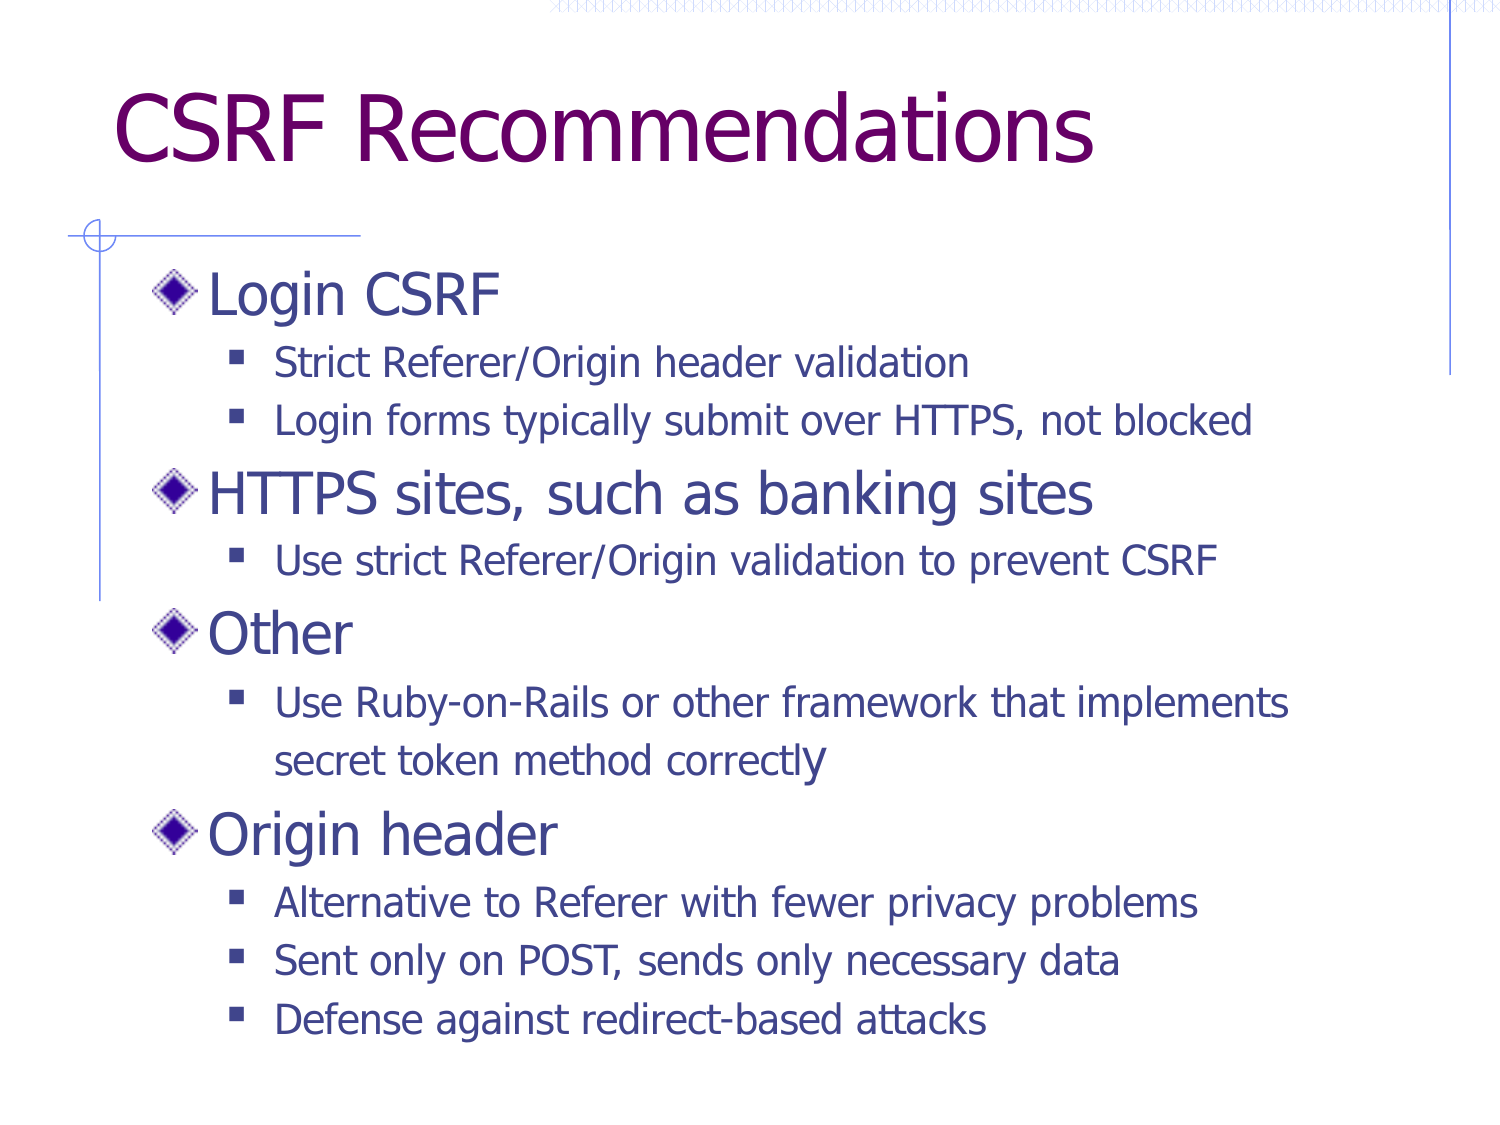

# CSRF Recommendations
Login CSRF
Strict Referer/Origin header validation
Login forms typically submit over HTTPS, not blocked
HTTPS sites, such as banking sites
Use strict Referer/Origin validation to prevent CSRF
Other
Use Ruby-on-Rails or other framework that implements secret token method correctly
Origin header
Alternative to Referer with fewer privacy problems
Sent only on POST, sends only necessary data
Defense against redirect-based attacks